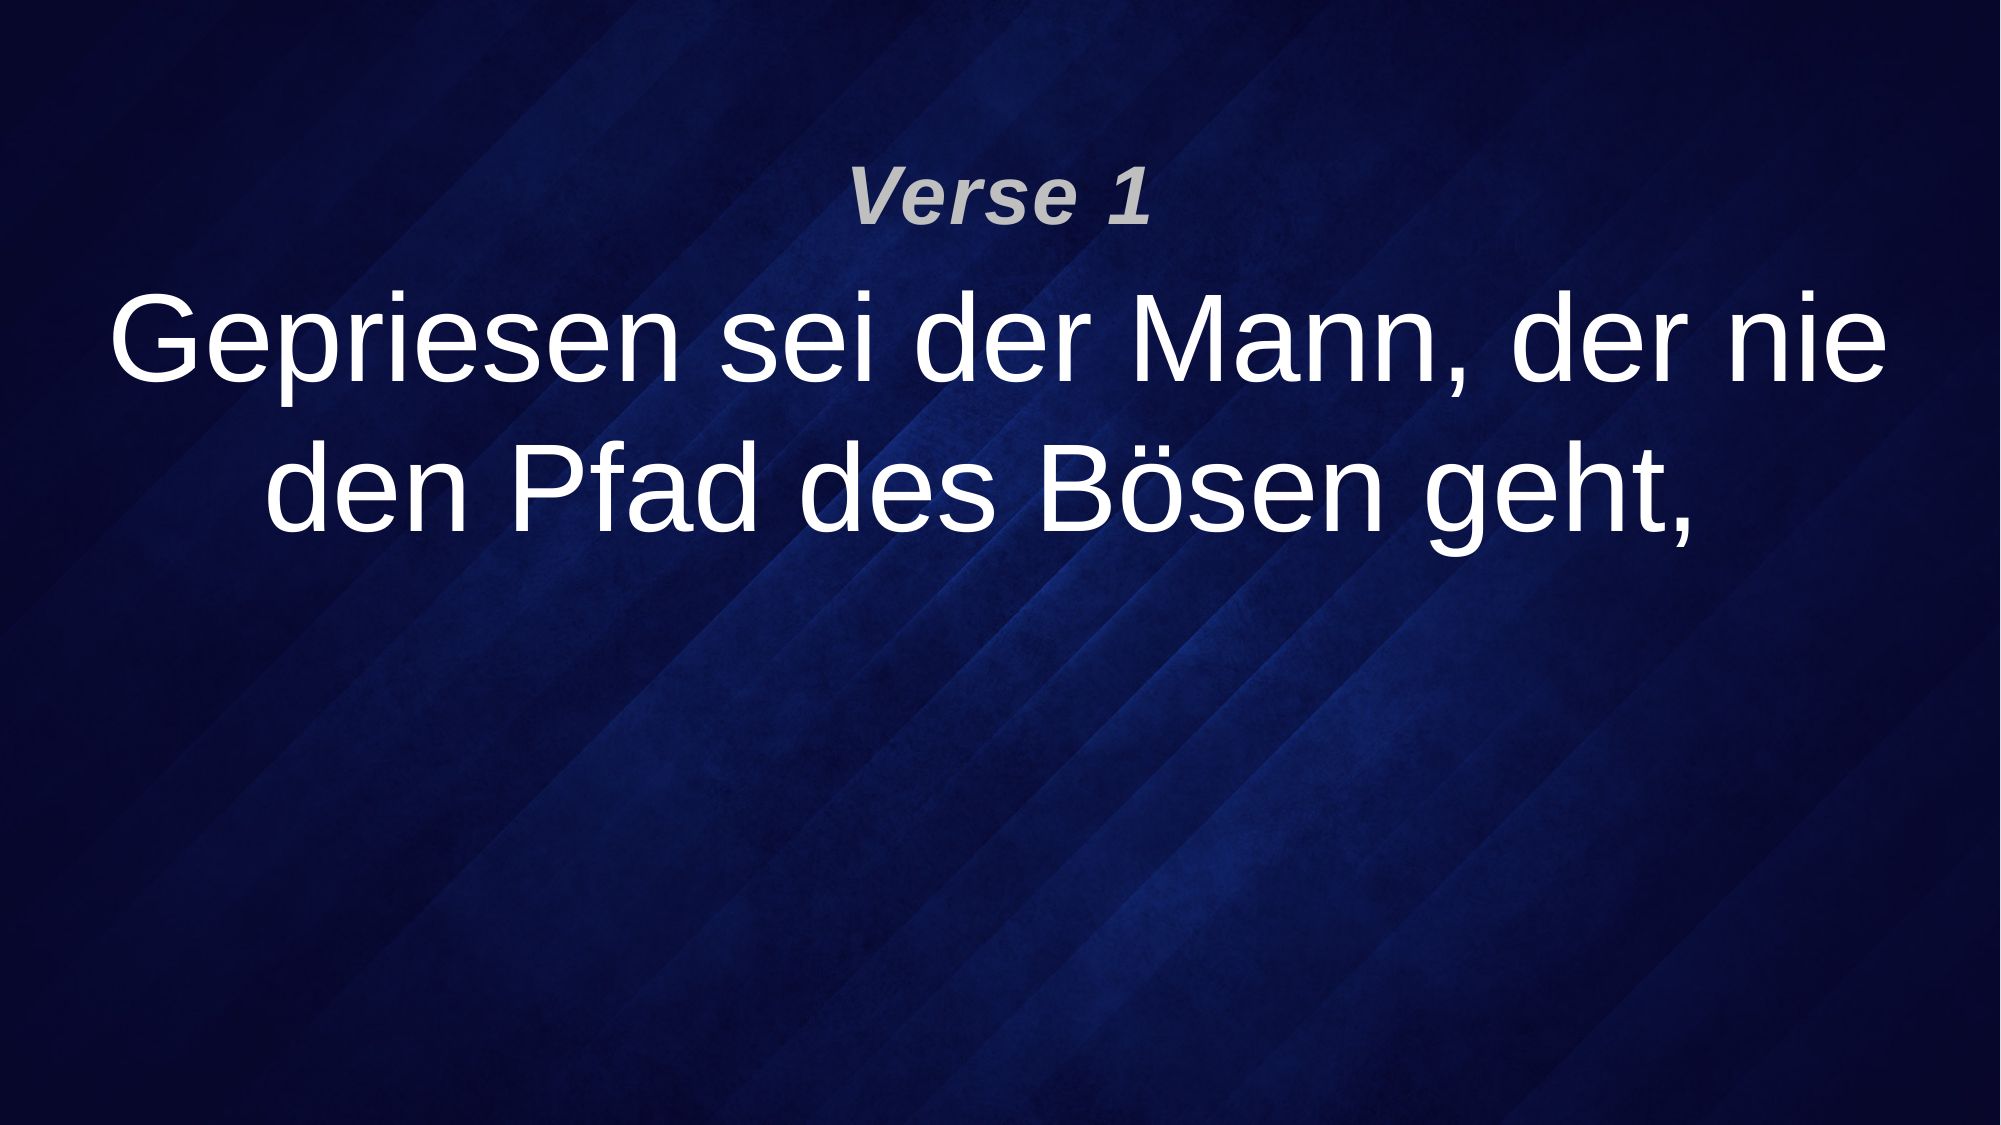

Verse 1
# Gepriesen sei der Mann, der nie den Pfad des Bösen geht,